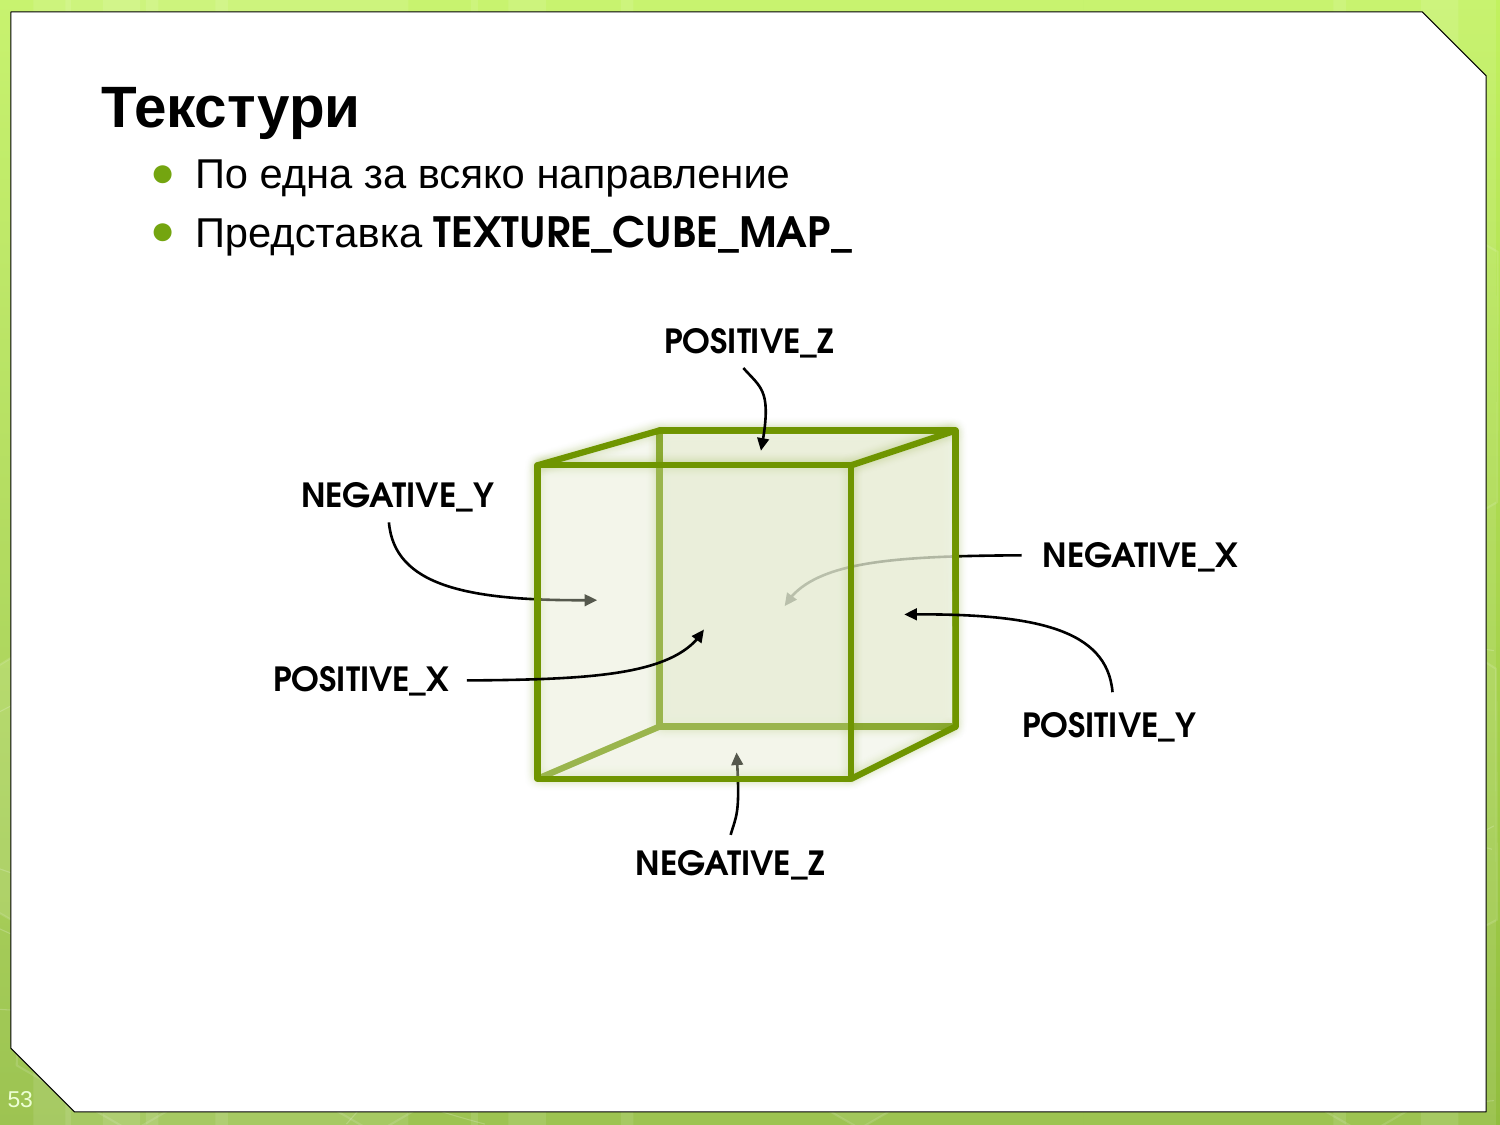

Текстури
По една за всяко направление
Представка TEXTURE_CUBE_MAP_

Равнинността им води до деформация, която се компенсира, ако гледната точка е в геометричния център
POSITIVE_Z

NEGATIVE_Y

NEGATIVE_X

POSITIVE_X
POSITIVE_Y

NEGATIVE_Z